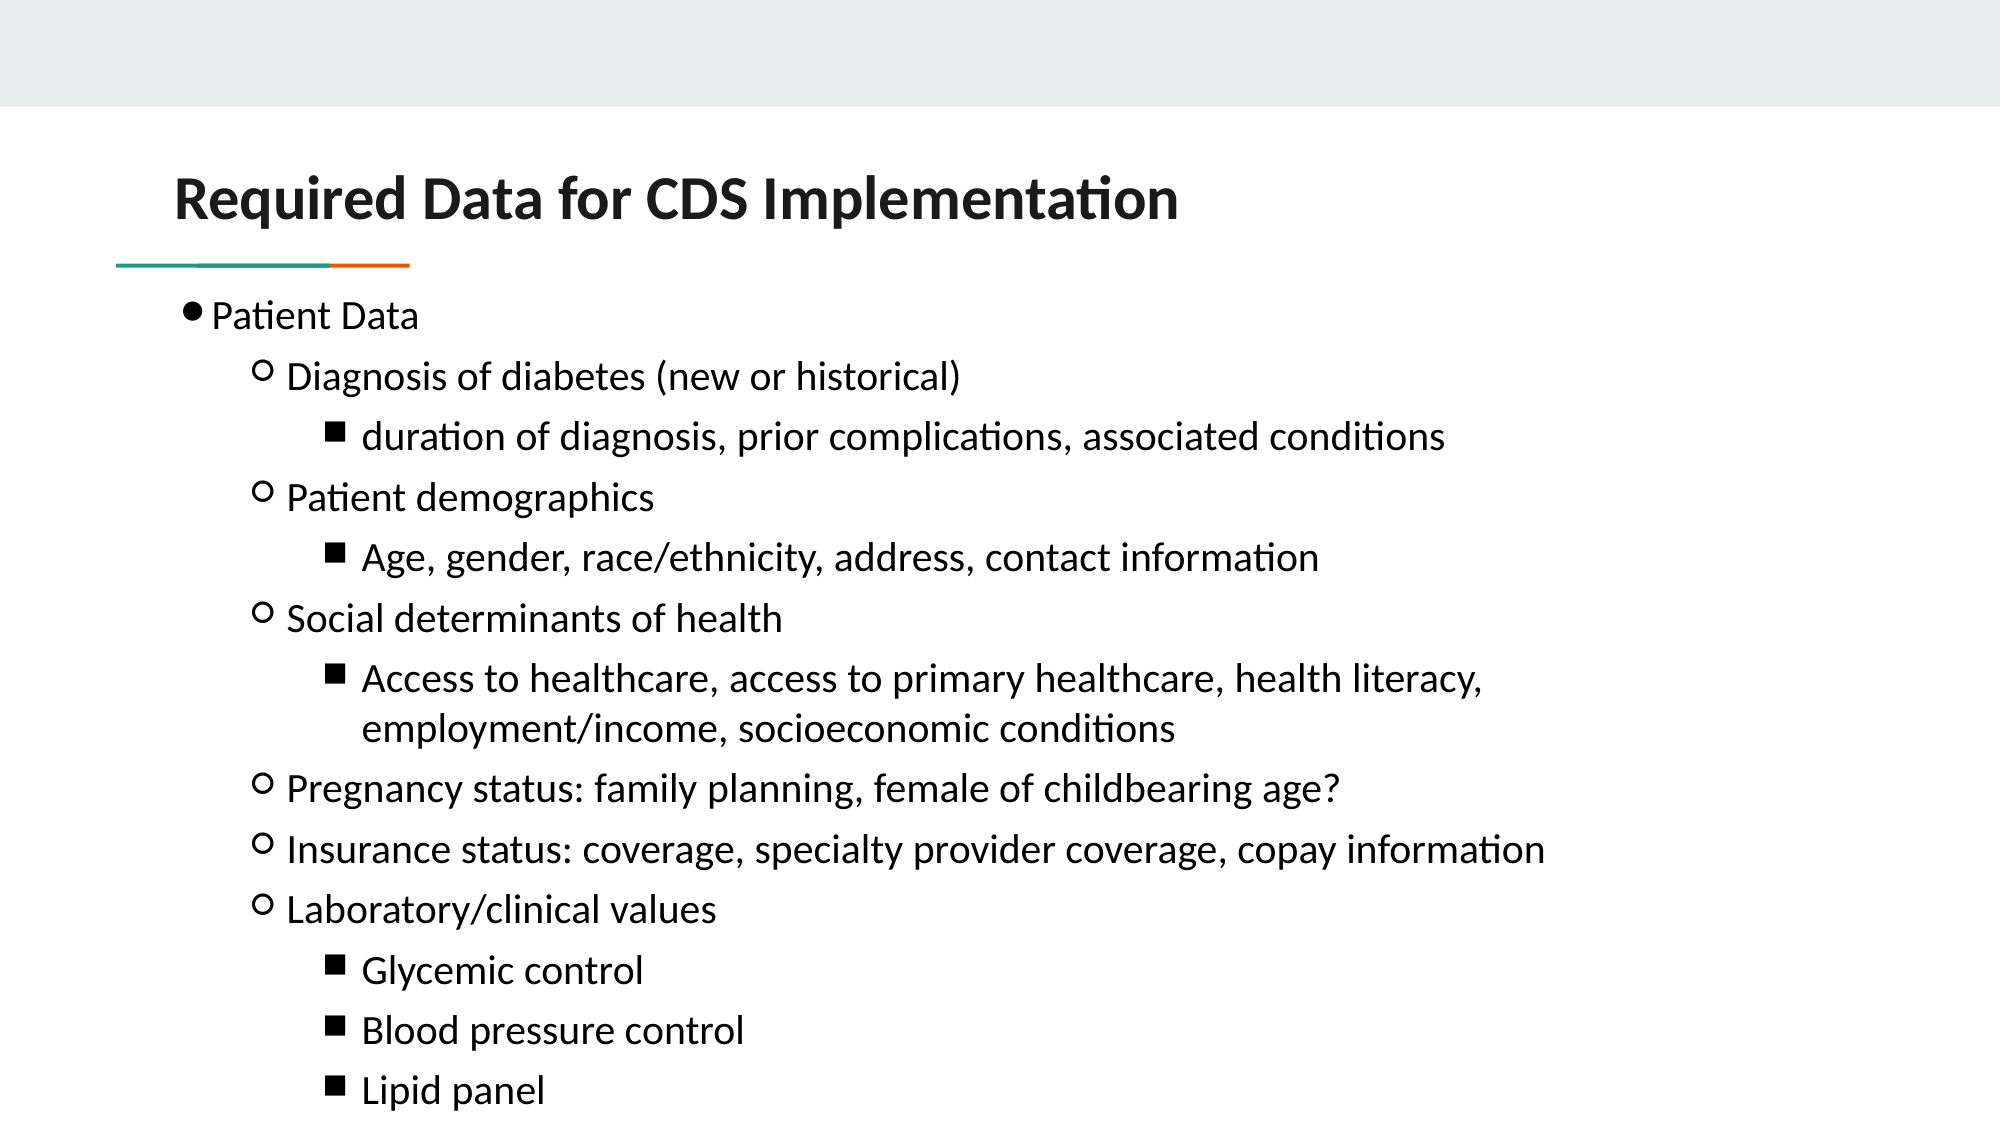

# Required Data for CDS Implementation
Patient Data
Diagnosis of diabetes (new or historical)
duration of diagnosis, prior complications, associated conditions
Patient demographics
Age, gender, race/ethnicity, address, contact information
Social determinants of health
Access to healthcare, access to primary healthcare, health literacy, employment/income, socioeconomic conditions
Pregnancy status: family planning, female of childbearing age?
Insurance status: coverage, specialty provider coverage, copay information
Laboratory/clinical values
Glycemic control
Blood pressure control
Lipid panel